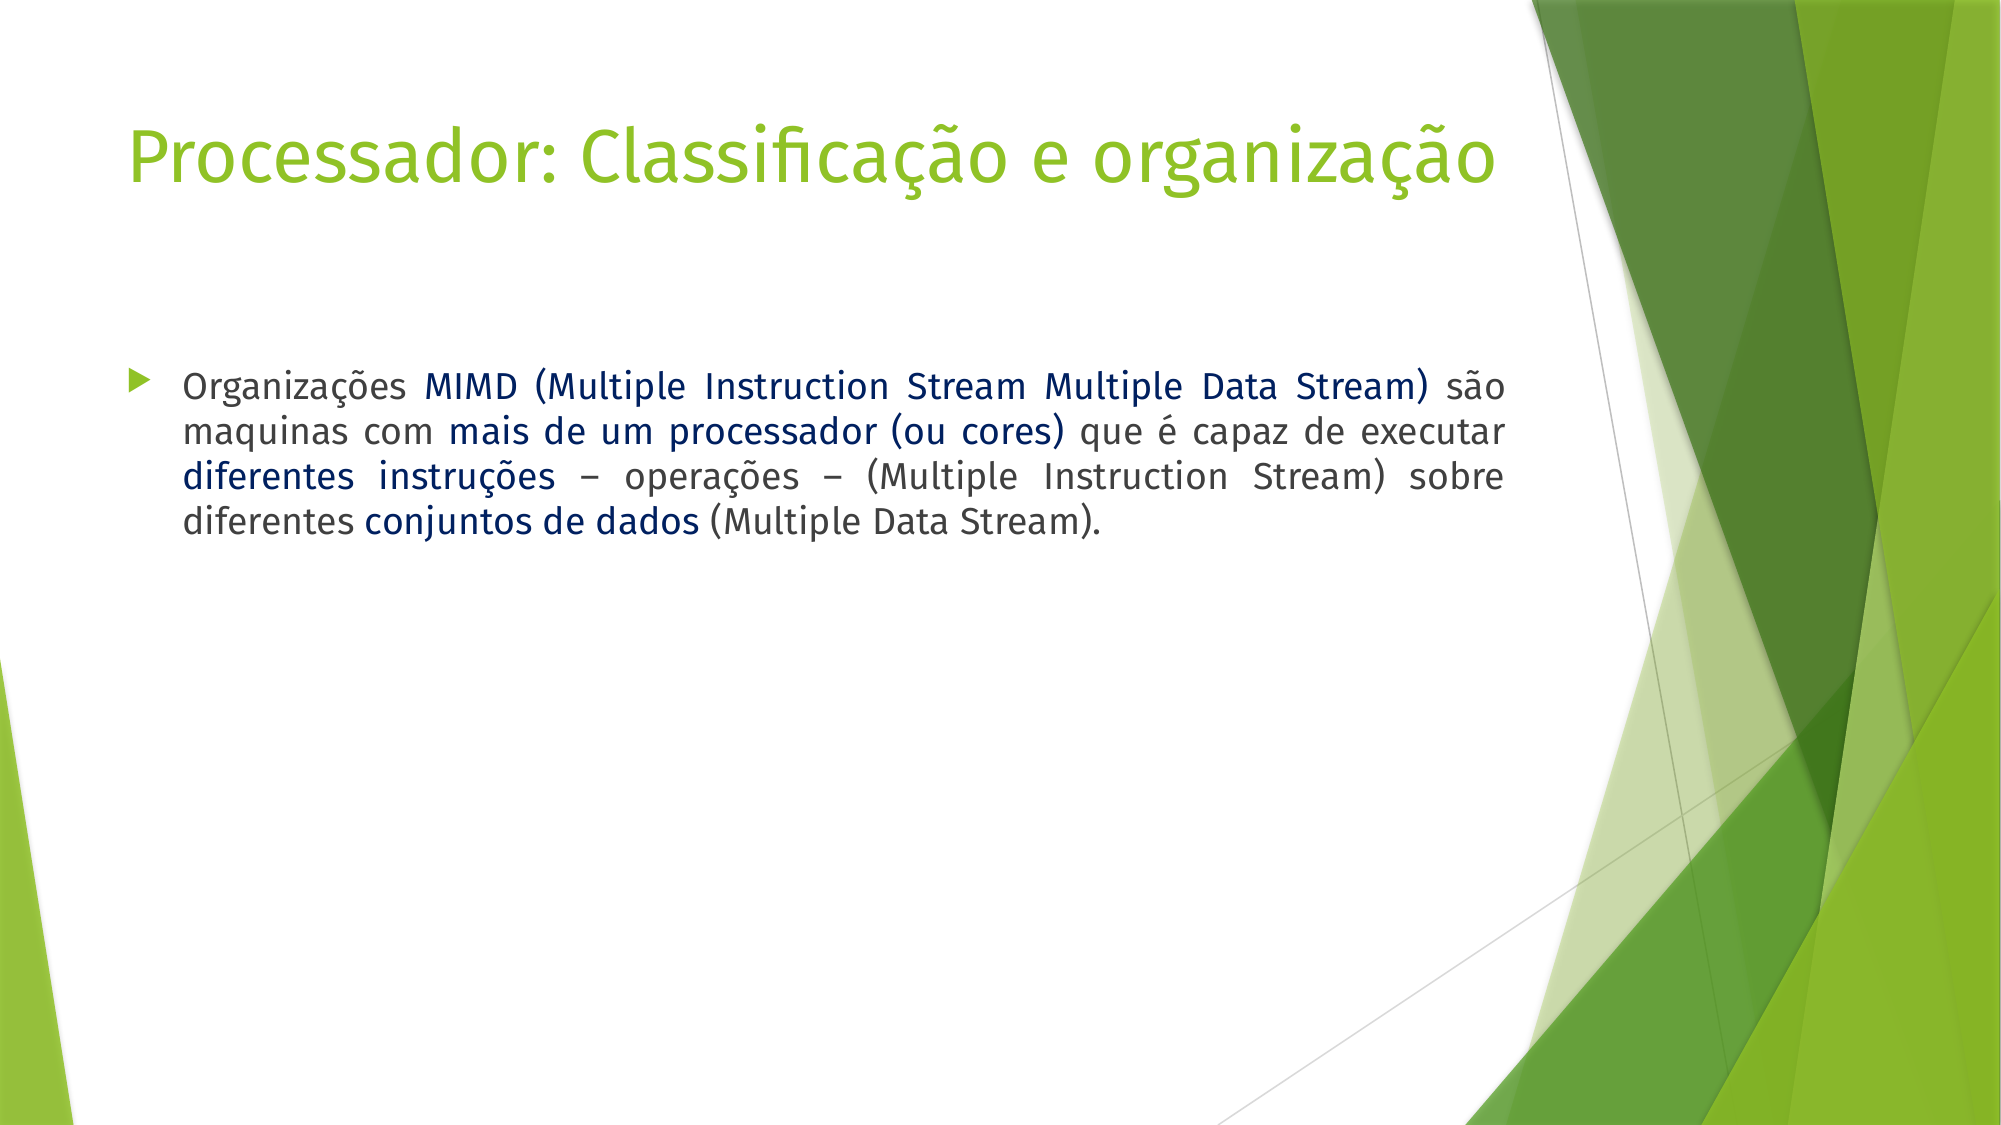

# Processador: Classificação e organização
Organizações MIMD (Multiple Instruction Stream Multiple Data Stream) são maquinas com mais de um processador (ou cores) que é capaz de executar diferentes instruções – operações – (Multiple Instruction Stream) sobre diferentes conjuntos de dados (Multiple Data Stream).